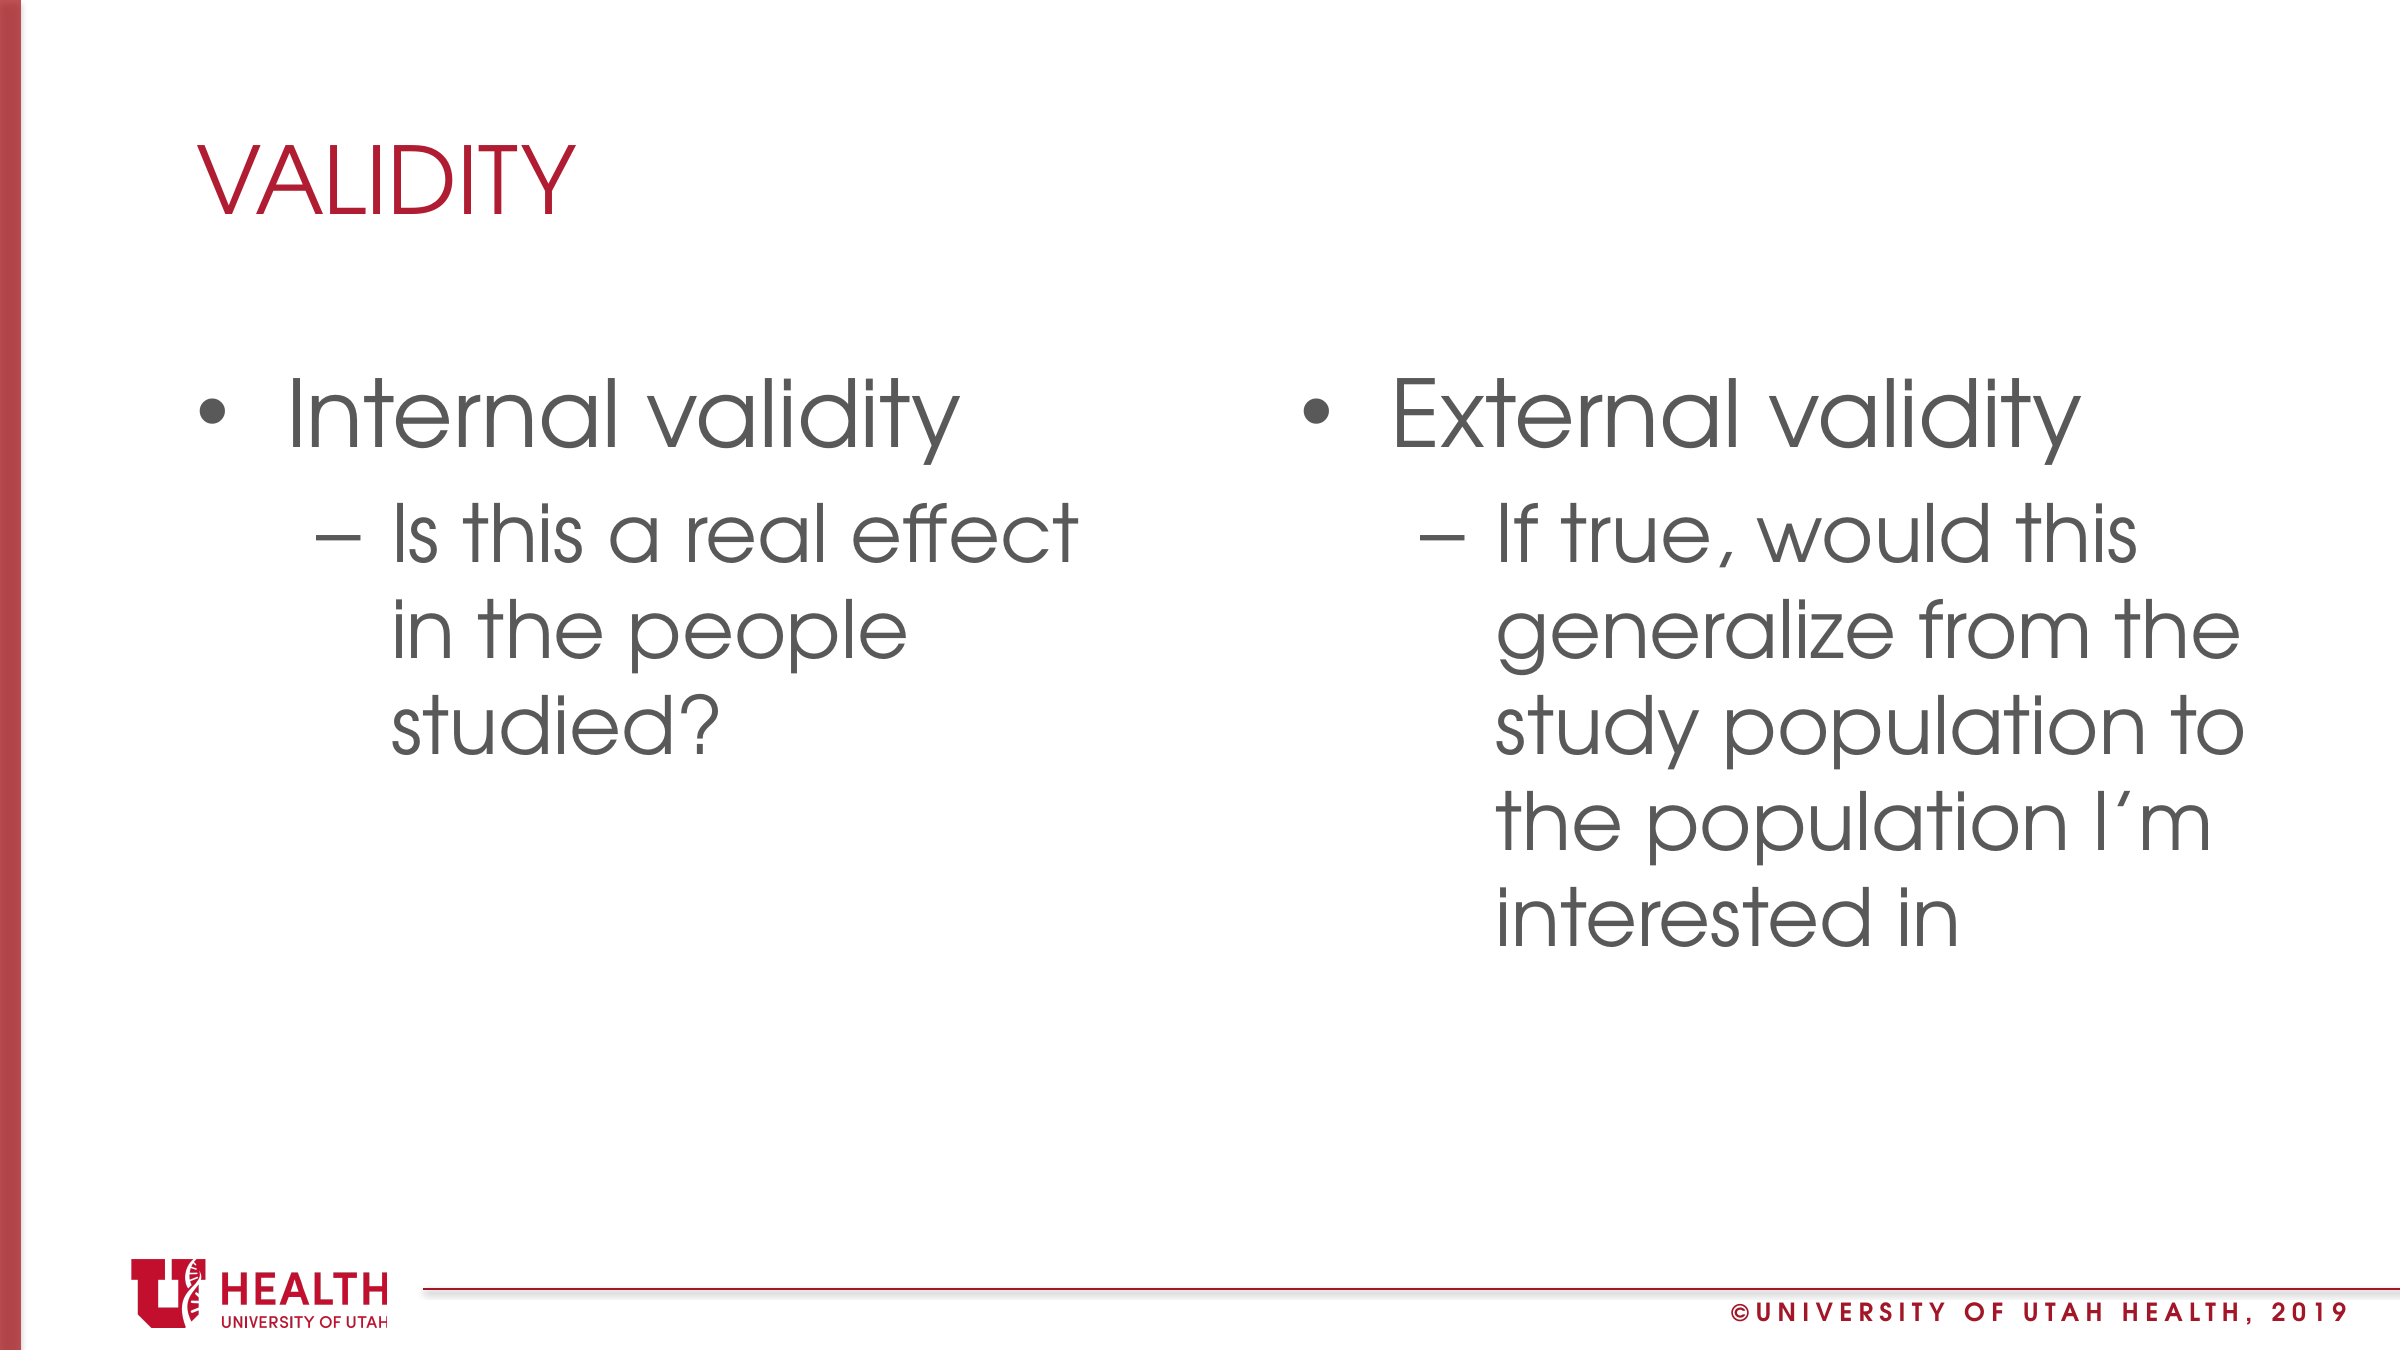

# Validity
Internal validity
Is this a real effect in the people studied?
External validity
If true, would this generalize from the study population to the population I’m interested in